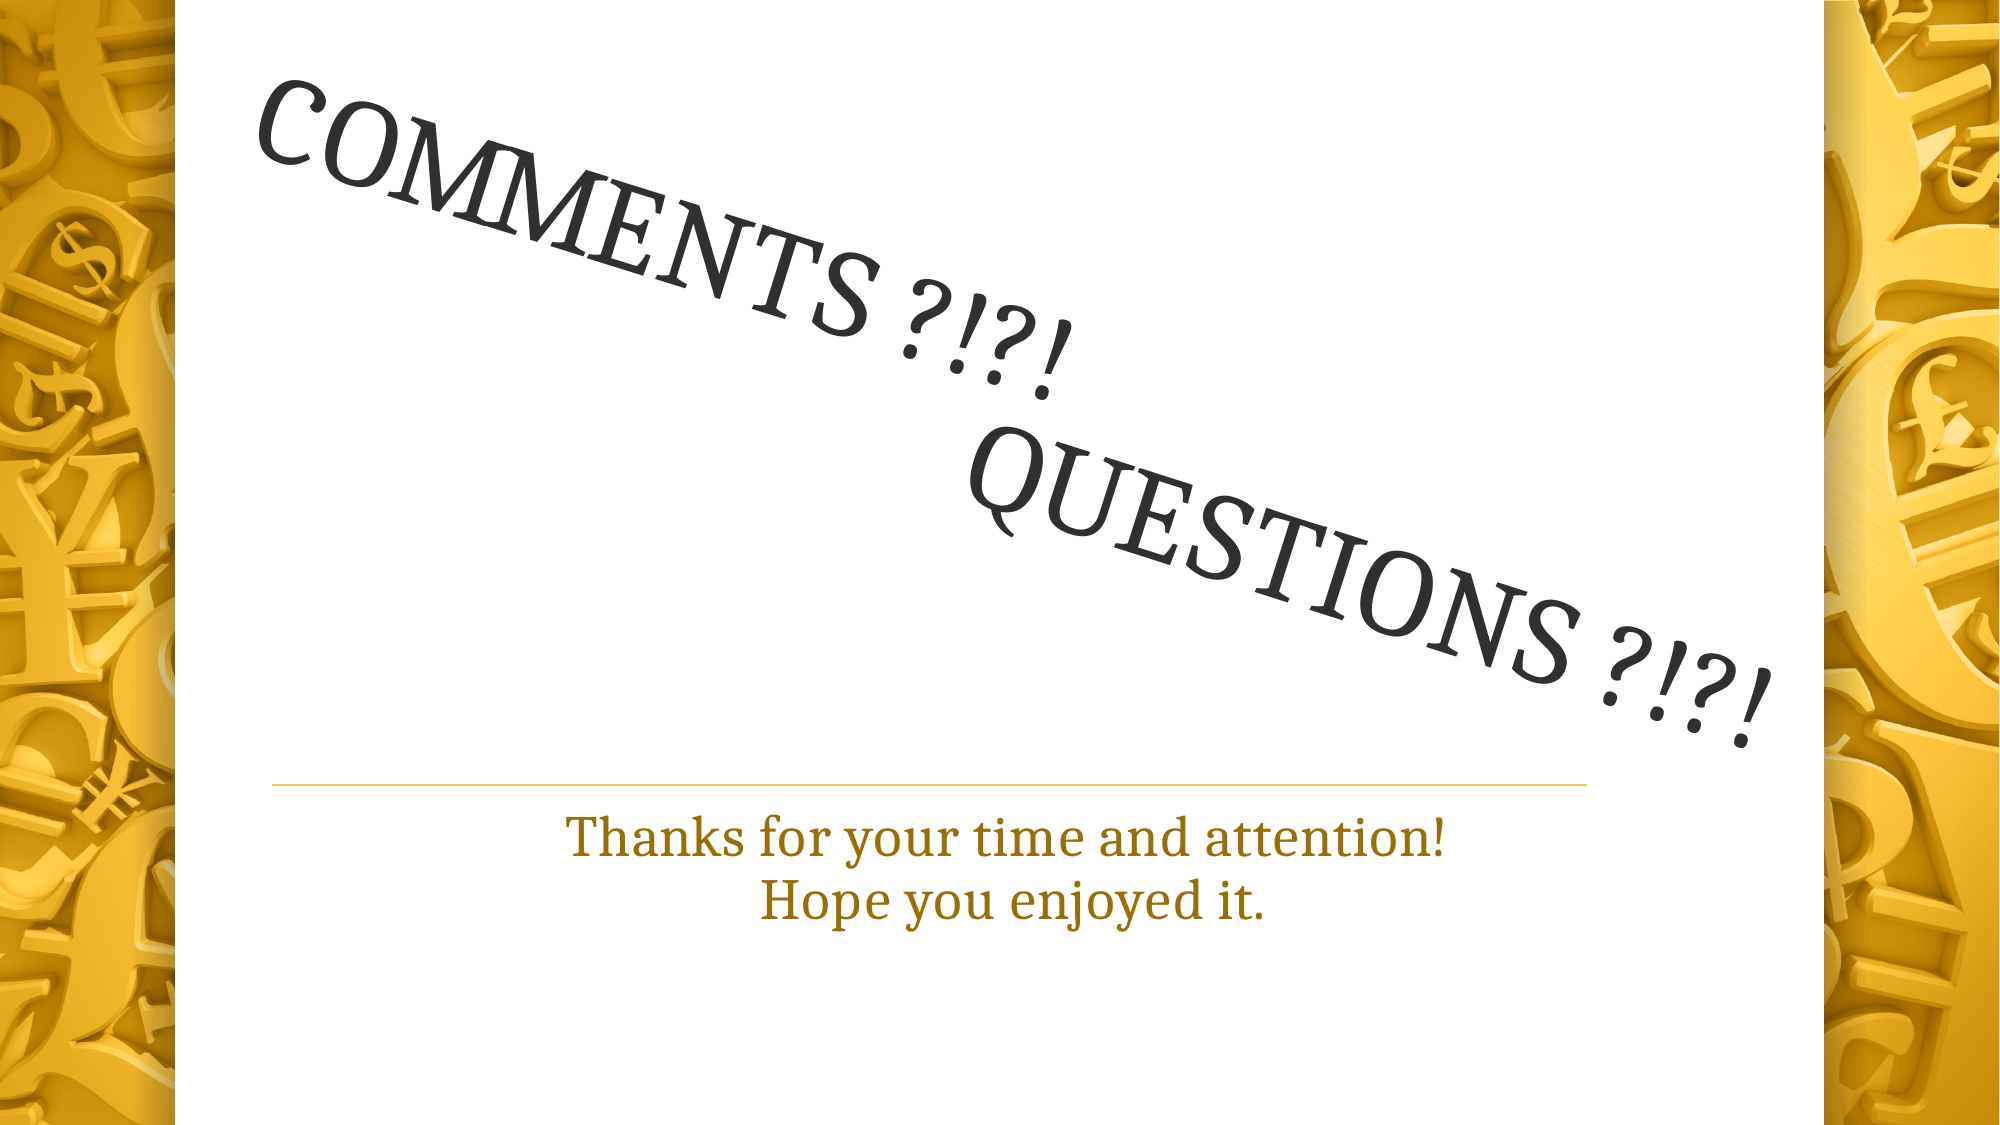

COMMENTS ?!?!
# QUESTIONS ?!?!
Thanks for your time and attention!
Hope you enjoyed it.